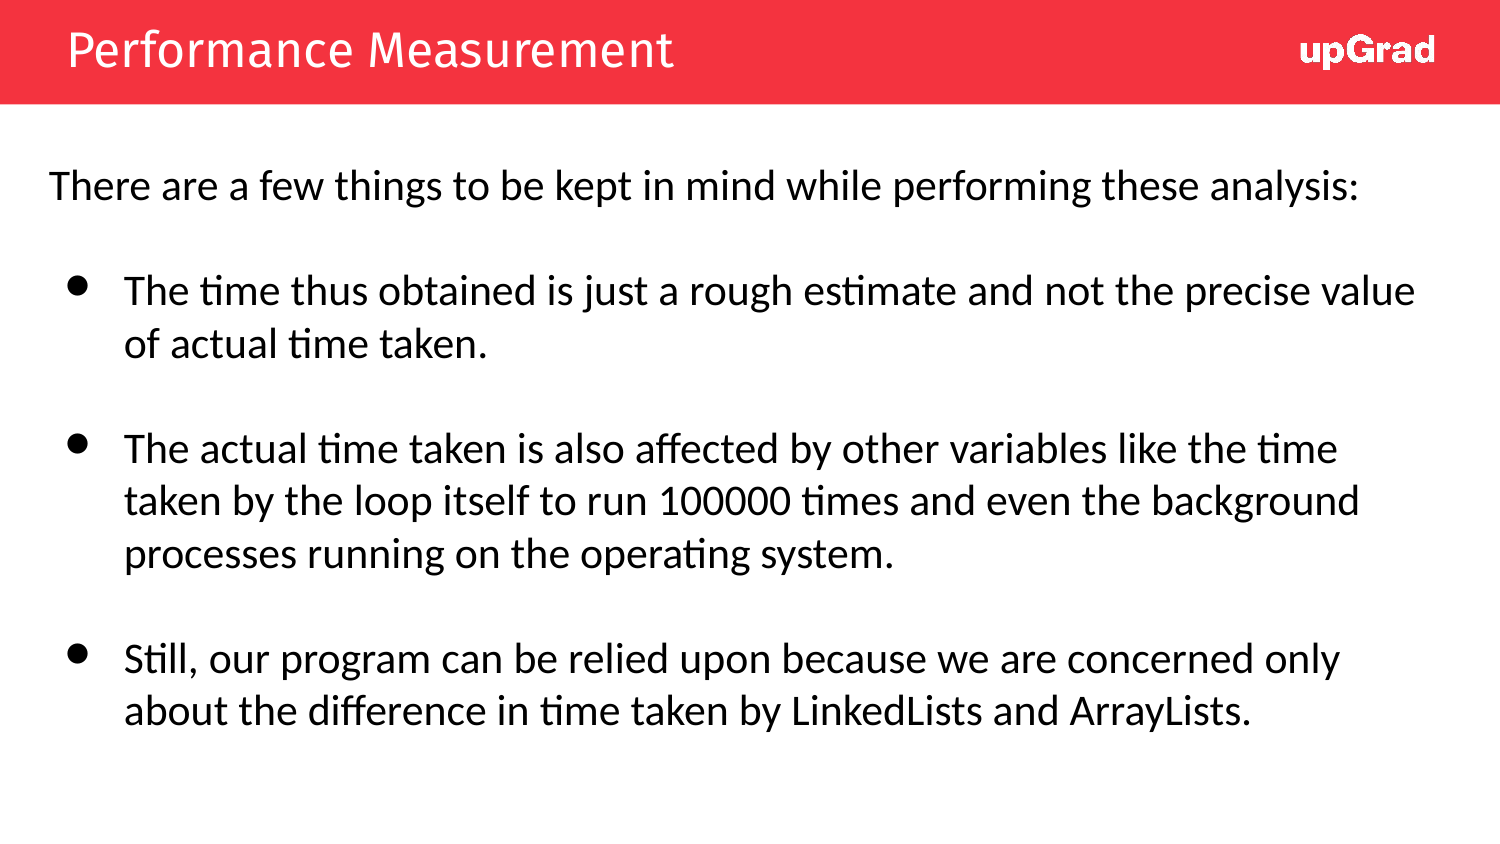

# Performance Measurement

There are a few things to be kept in mind while performing these analysis:

The time thus obtained is just a rough estimate and not the precise value of actual time taken.

The actual time taken is also affected by other variables like the time taken by the loop itself to run 100000 times and even the background processes running on the operating system.

Still, our program can be relied upon because we are concerned only about the difference in time taken by LinkedLists and ArrayLists.